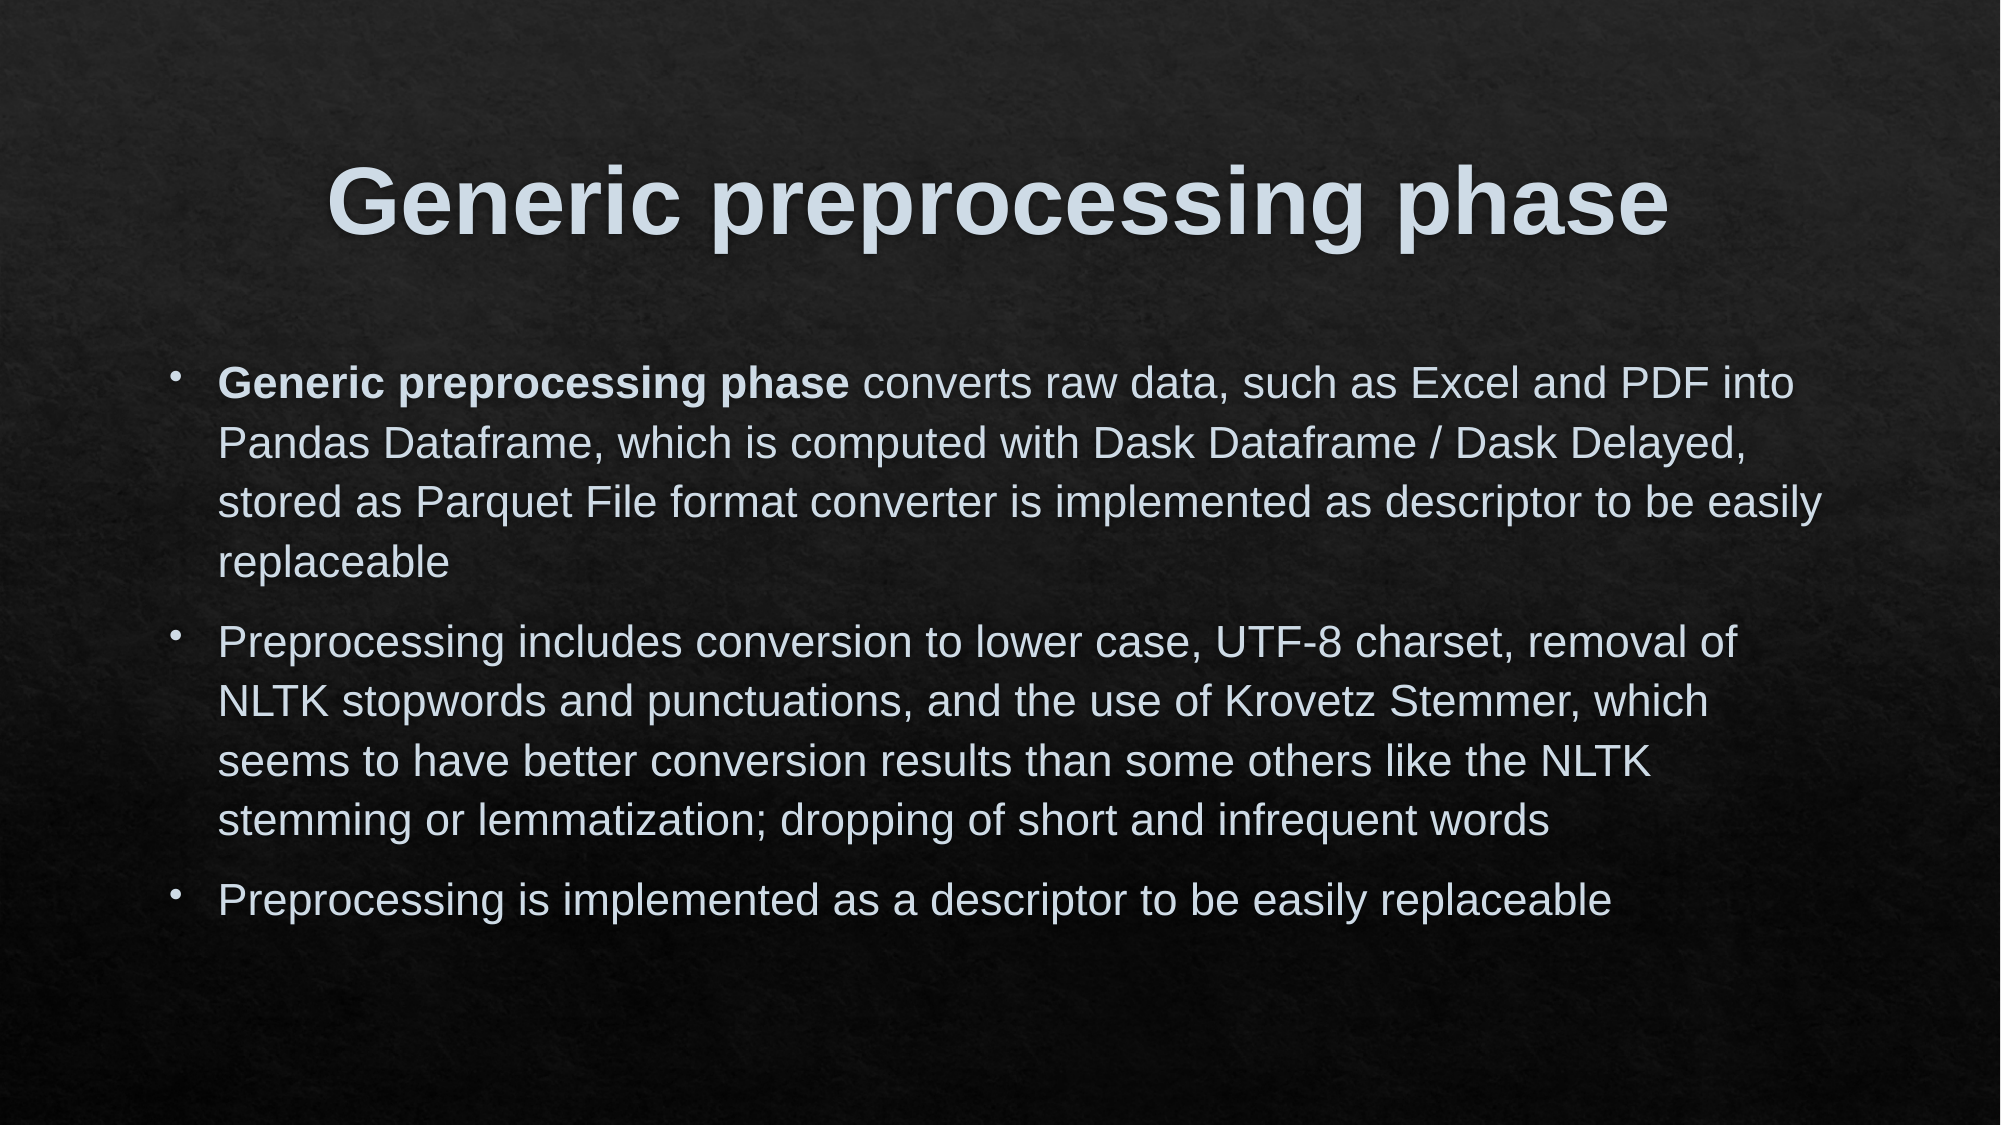

# Generic preprocessing phase
Generic preprocessing phase converts raw data, such as Excel and PDF into Pandas Dataframe, which is computed with Dask Dataframe / Dask Delayed, stored as Parquet File format converter is implemented as descriptor to be easily replaceable
Preprocessing includes conversion to lower case, UTF-8 charset, removal of NLTK stopwords and punctuations, and the use of Krovetz Stemmer, which seems to have better conversion results than some others like the NLTK stemming or lemmatization; dropping of short and infrequent words
Preprocessing is implemented as a descriptor to be easily replaceable